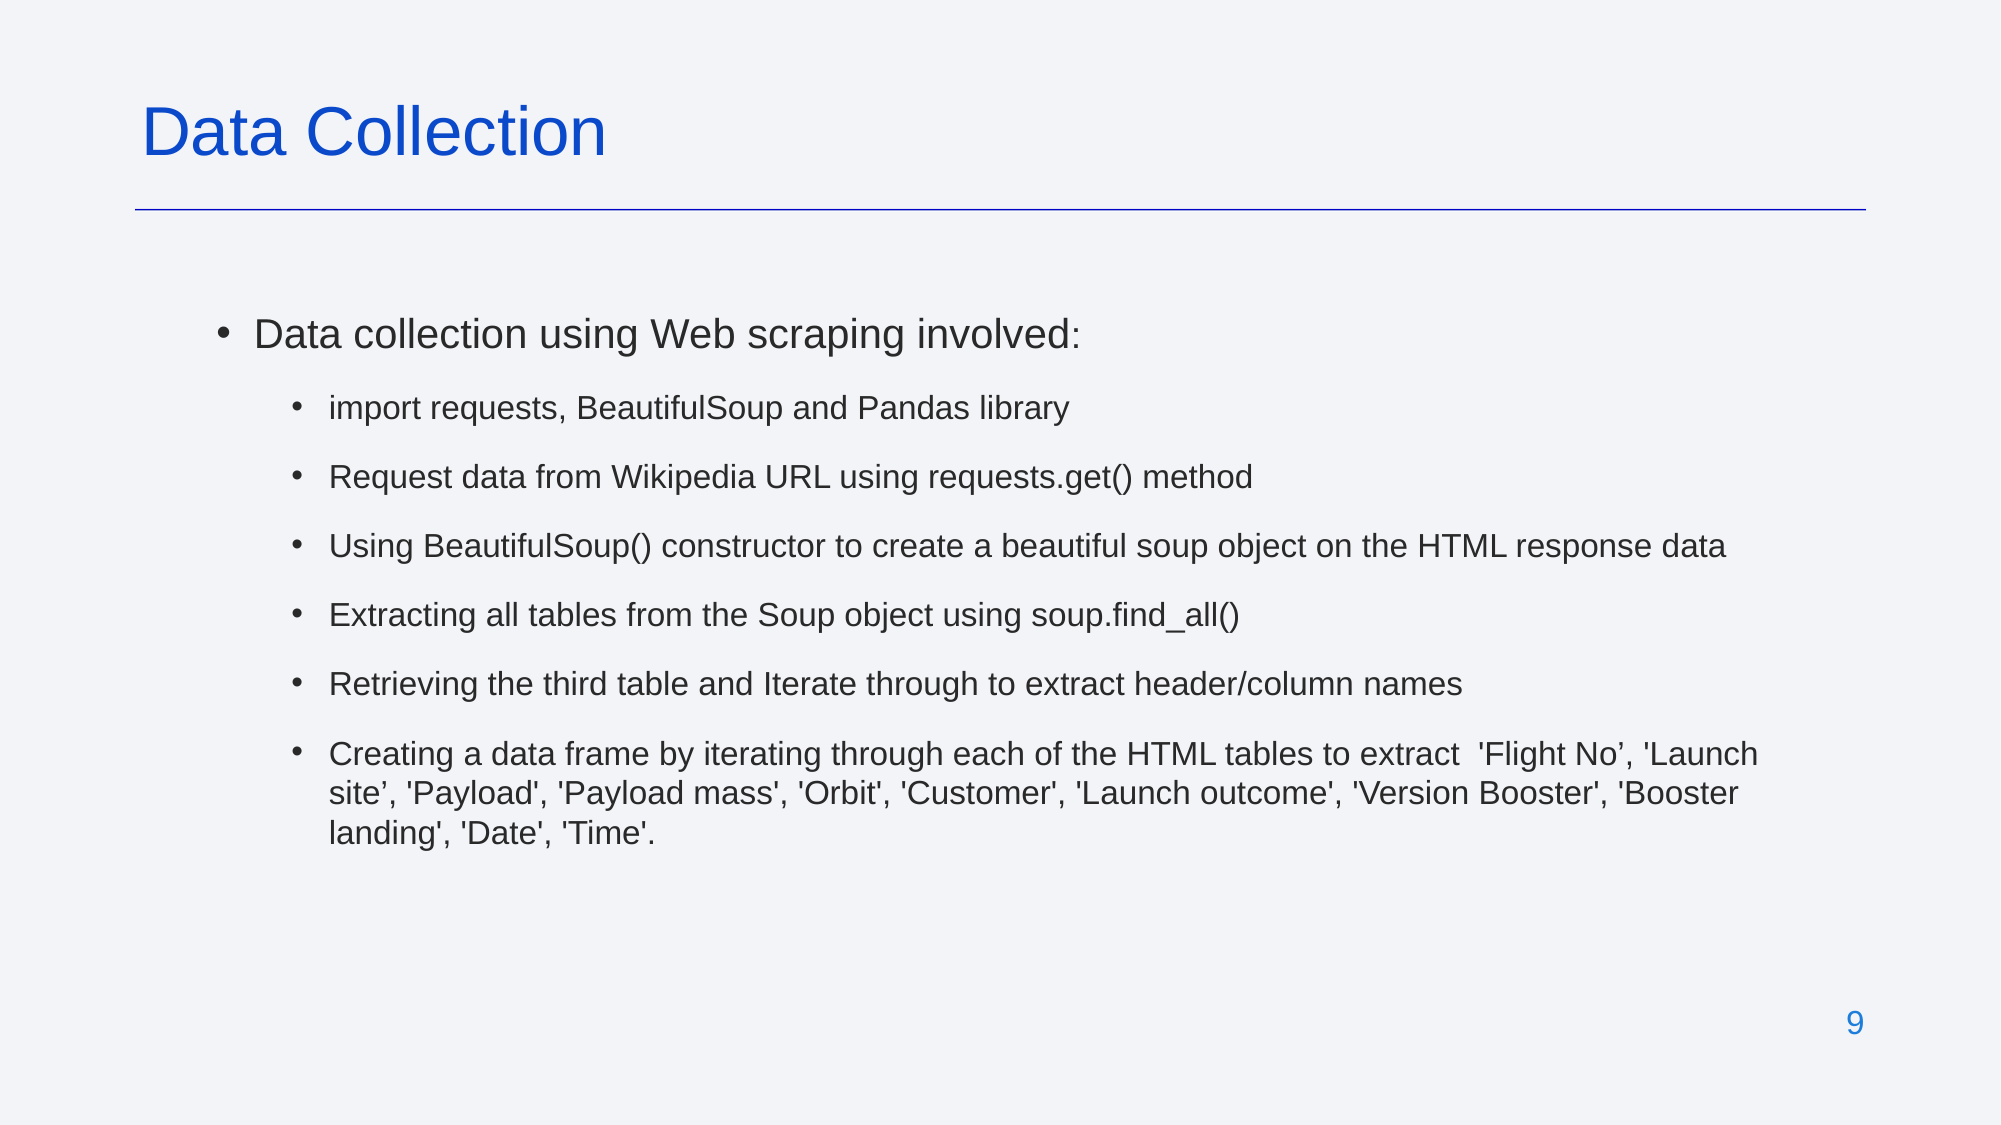

Data Collection
Data collection using Web scraping involved:
import requests, BeautifulSoup and Pandas library
Request data from Wikipedia URL using requests.get() method
Using BeautifulSoup() constructor to create a beautiful soup object on the HTML response data
Extracting all tables from the Soup object using soup.find_all()
Retrieving the third table and Iterate through to extract header/column names
Creating a data frame by iterating through each of the HTML tables to extract  'Flight No’, 'Launch site’, 'Payload', 'Payload mass', 'Orbit', 'Customer', 'Launch outcome', 'Version Booster', 'Booster landing', 'Date', 'Time'.
9